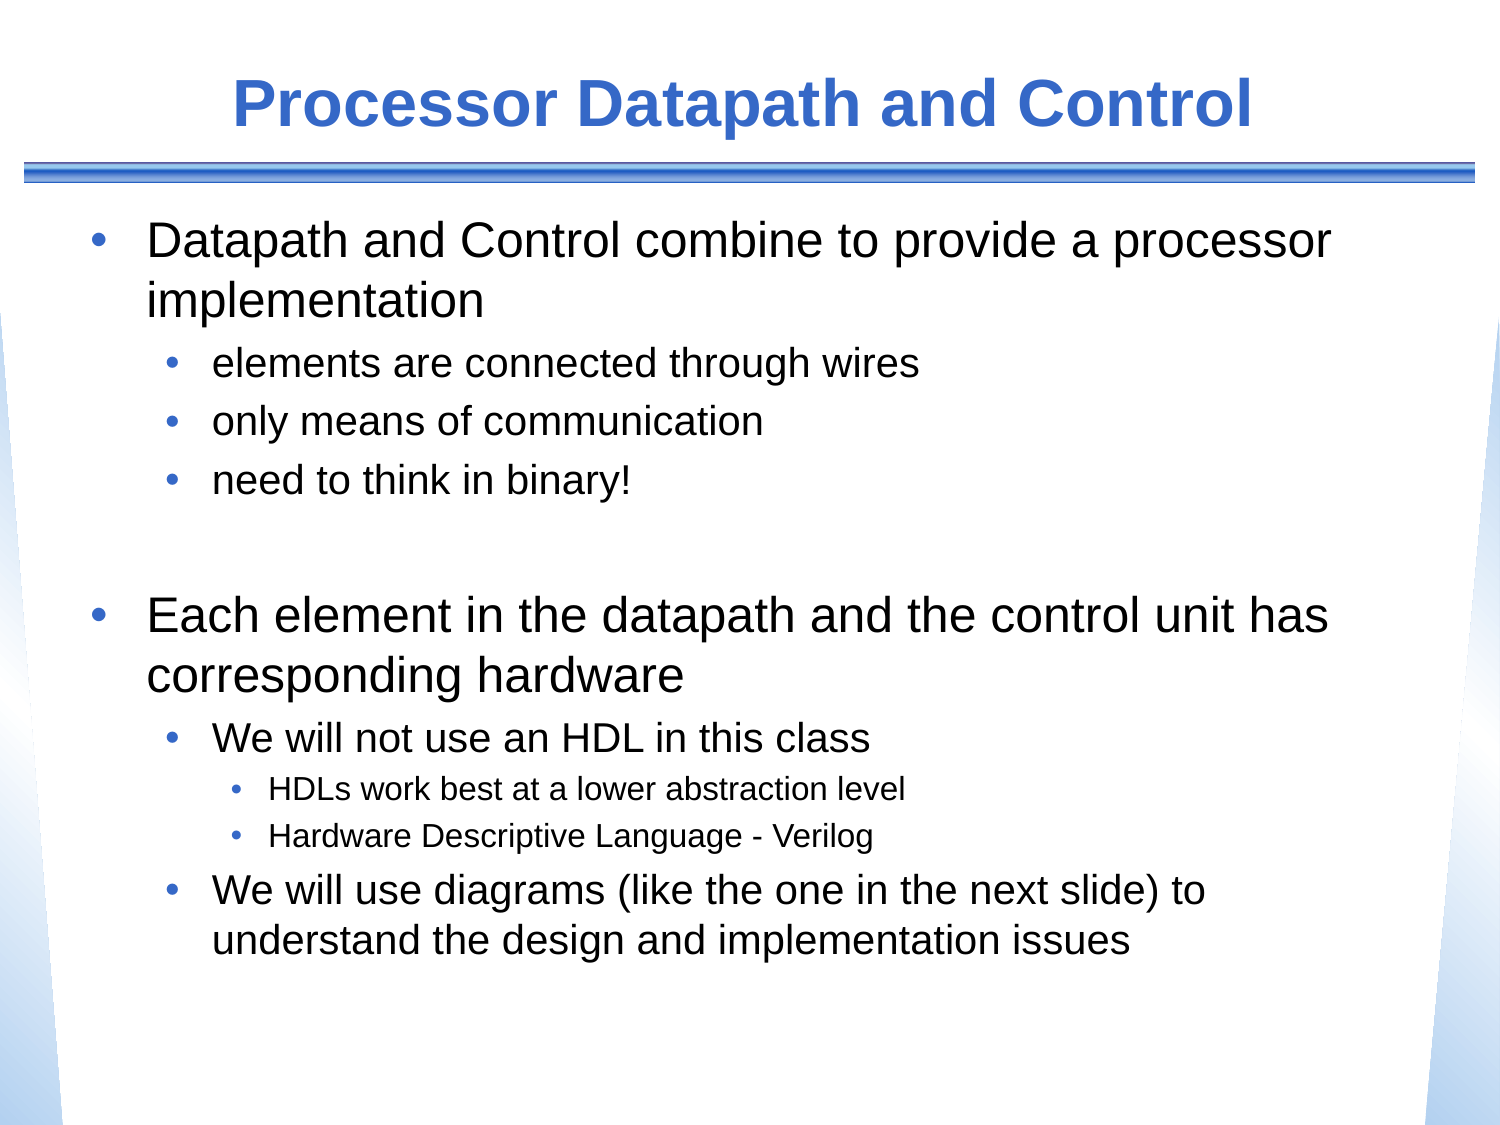

# Processor Datapath and Control
Datapath and Control combine to provide a processor implementation
elements are connected through wires
only means of communication
need to think in binary!

Each element in the datapath and the control unit has corresponding hardware
We will not use an HDL in this class
HDLs work best at a lower abstraction level
Hardware Descriptive Language - Verilog
We will use diagrams (like the one in the next slide) to understand the design and implementation issues